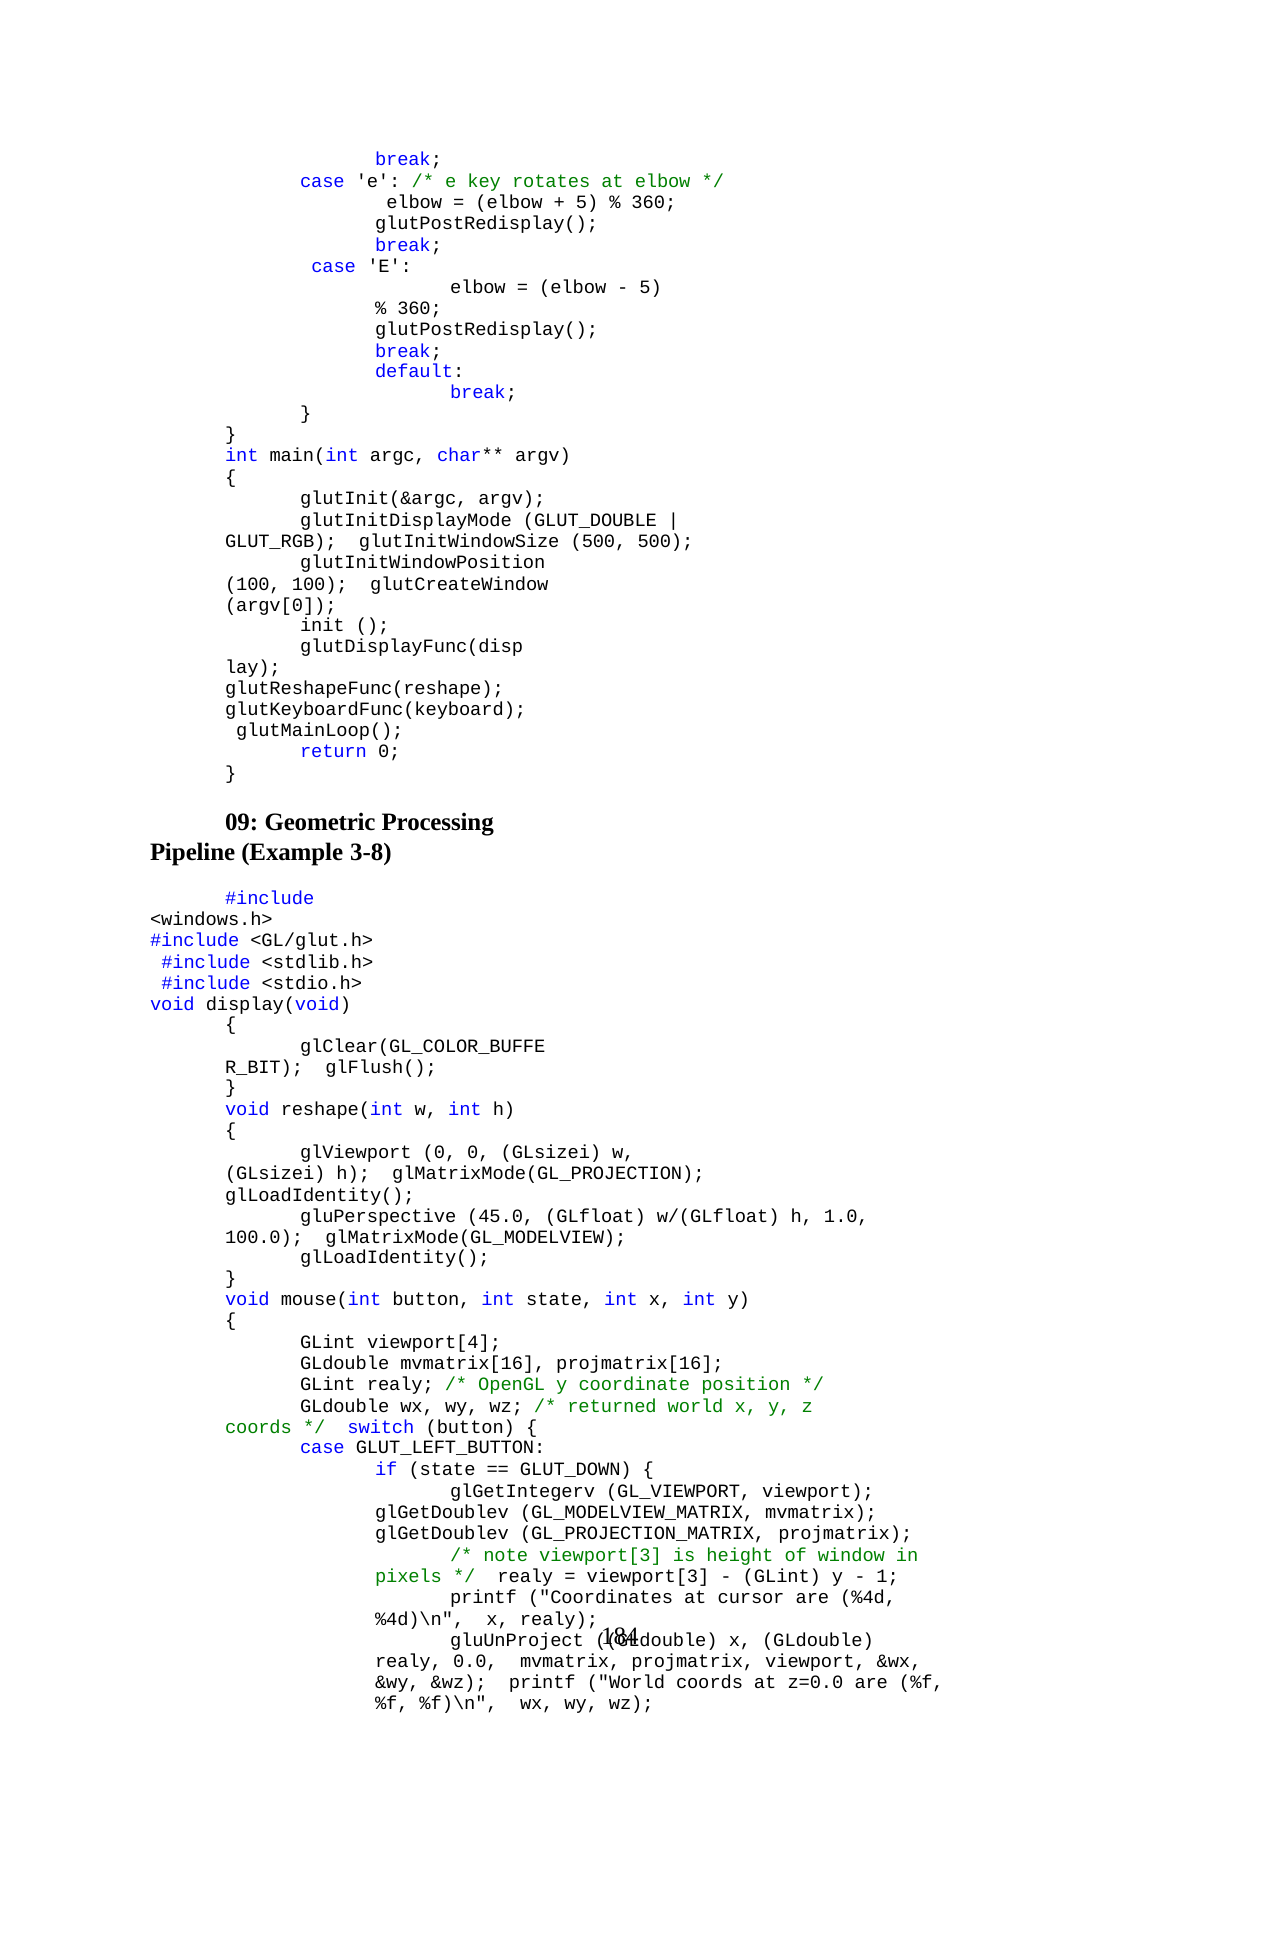

break;
case 'e': /* e key rotates at elbow */  elbow = (elbow + 5) % 360;  glutPostRedisplay();
break;  case 'E':
elbow = (elbow - 5) % 360;  glutPostRedisplay();  break;
default:
break;
}
}
int main(int argc, char** argv)
{
glutInit(&argc, argv);
glutInitDisplayMode (GLUT_DOUBLE | GLUT_RGB);  glutInitWindowSize (500, 500);
glutInitWindowPosition (100, 100);  glutCreateWindow (argv[0]);
init ();
glutDisplayFunc(display);  glutReshapeFunc(reshape);  glutKeyboardFunc(keyboard);  glutMainLoop();
return 0;
}

09: Geometric Processing Pipeline (Example 3-8)
#include <windows.h>  #include <GL/glut.h>  #include <stdlib.h>  #include <stdio.h>  void display(void)
{
glClear(GL_COLOR_BUFFER_BIT);  glFlush();
}
void reshape(int w, int h)
{
glViewport (0, 0, (GLsizei) w, (GLsizei) h);  glMatrixMode(GL_PROJECTION);  glLoadIdentity();
gluPerspective (45.0, (GLfloat) w/(GLfloat) h, 1.0, 100.0);  glMatrixMode(GL_MODELVIEW);
glLoadIdentity();
}
void mouse(int button, int state, int x, int y)
{
GLint viewport[4];
GLdouble mvmatrix[16], projmatrix[16];
GLint realy; /* OpenGL y coordinate position */
GLdouble wx, wy, wz; /* returned world x, y, z coords */  switch (button) {
case GLUT_LEFT_BUTTON:
if (state == GLUT_DOWN) {
glGetIntegerv (GL_VIEWPORT, viewport);  glGetDoublev (GL_MODELVIEW_MATRIX, mvmatrix);  glGetDoublev (GL_PROJECTION_MATRIX, projmatrix);
/* note viewport[3] is height of window in pixels */  realy = viewport[3] - (GLint) y - 1;
printf ("Coordinates at cursor are (%4d, %4d)\n",  x, realy);
gluUnProject ((GLdouble) x, (GLdouble) realy, 0.0,  mvmatrix, projmatrix, viewport, &wx, &wy, &wz);  printf ("World coords at z=0.0 are (%f, %f, %f)\n",  wx, wy, wz);
184